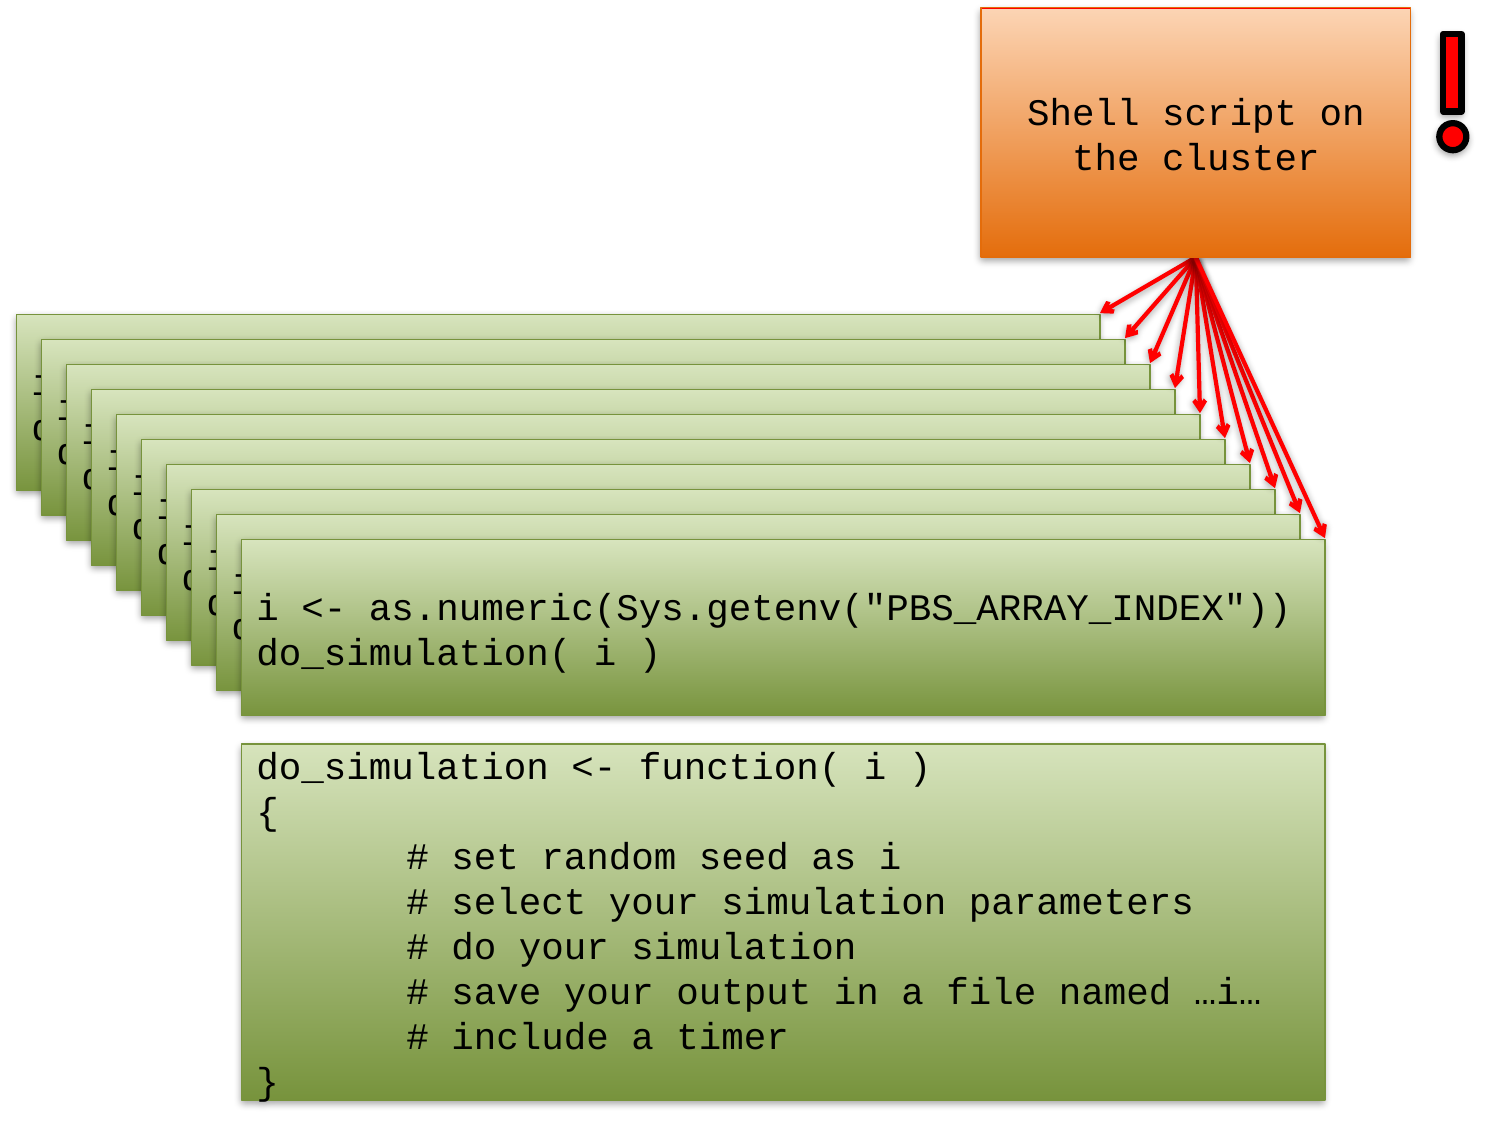

Shell script on the cluster

i <- as.numeric(Sys.getenv("PBS_ARRAY_INDEX"))
do_simulation( i )
i <- as.numeric(Sys.getenv("PBS_ARRAY_INDEX"))
do_simulation( i )
i <- as.numeric(Sys.getenv("PBS_ARRAY_INDEX"))
do_simulation( i )
i <- as.numeric(Sys.getenv("PBS_ARRAY_INDEX"))
do_simulation( i )
i <- as.numeric(Sys.getenv("PBS_ARRAY_INDEX"))
do_simulation( i )
i <- as.numeric(Sys.getenv("PBS_ARRAY_INDEX"))
do_simulation( i )
i <- as.numeric(Sys.getenv("PBS_ARRAY_INDEX"))
do_simulation( i )
i <- as.numeric(Sys.getenv("PBS_ARRAY_INDEX"))
do_simulation( i )
i <- as.numeric(Sys.getenv("PBS_ARRAY_INDEX"))
do_simulation( i )
i <- as.numeric(Sys.getenv("PBS_ARRAY_INDEX"))
do_simulation( i )
do_simulation <- function( i )
{
	# set random seed as i
	# select your simulation parameters
	# do your simulation
	# save your output in a file named …i…
	# include a timer
}